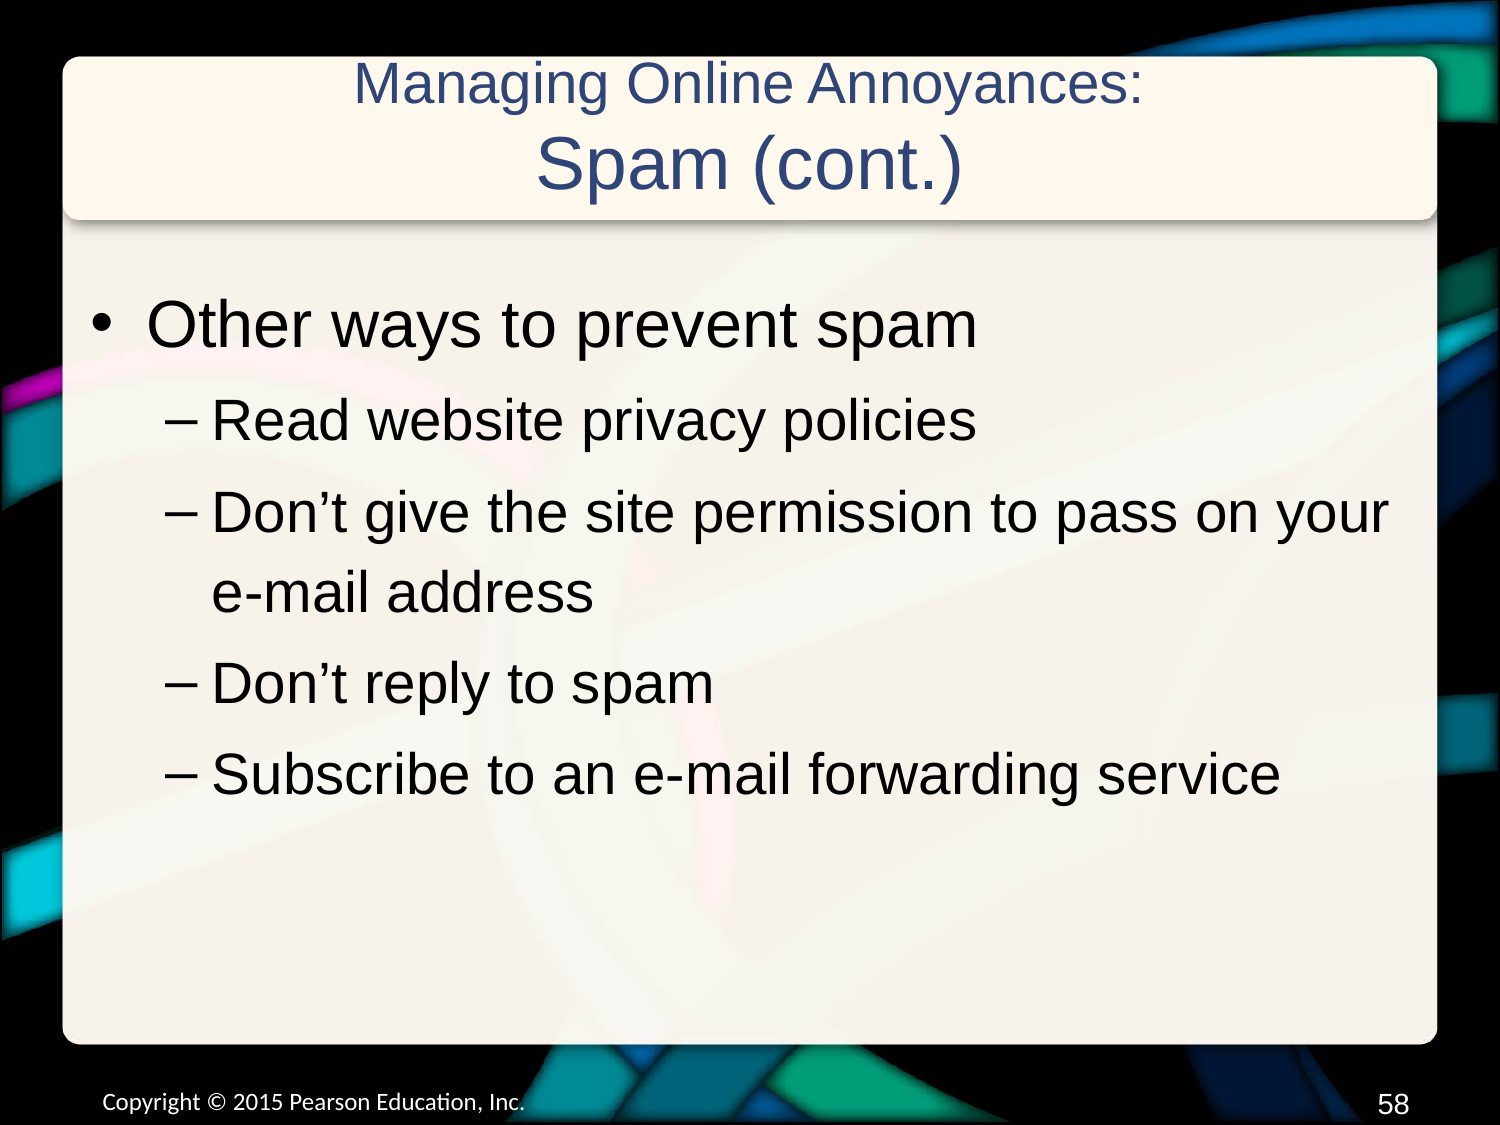

# Managing Online Annoyances: Spam (cont.)
Other ways to prevent spam
Read website privacy policies
Don’t give the site permission to pass on your e-mail address
Don’t reply to spam
Subscribe to an e-mail forwarding service
Copyright © 2015 Pearson Education, Inc.
58